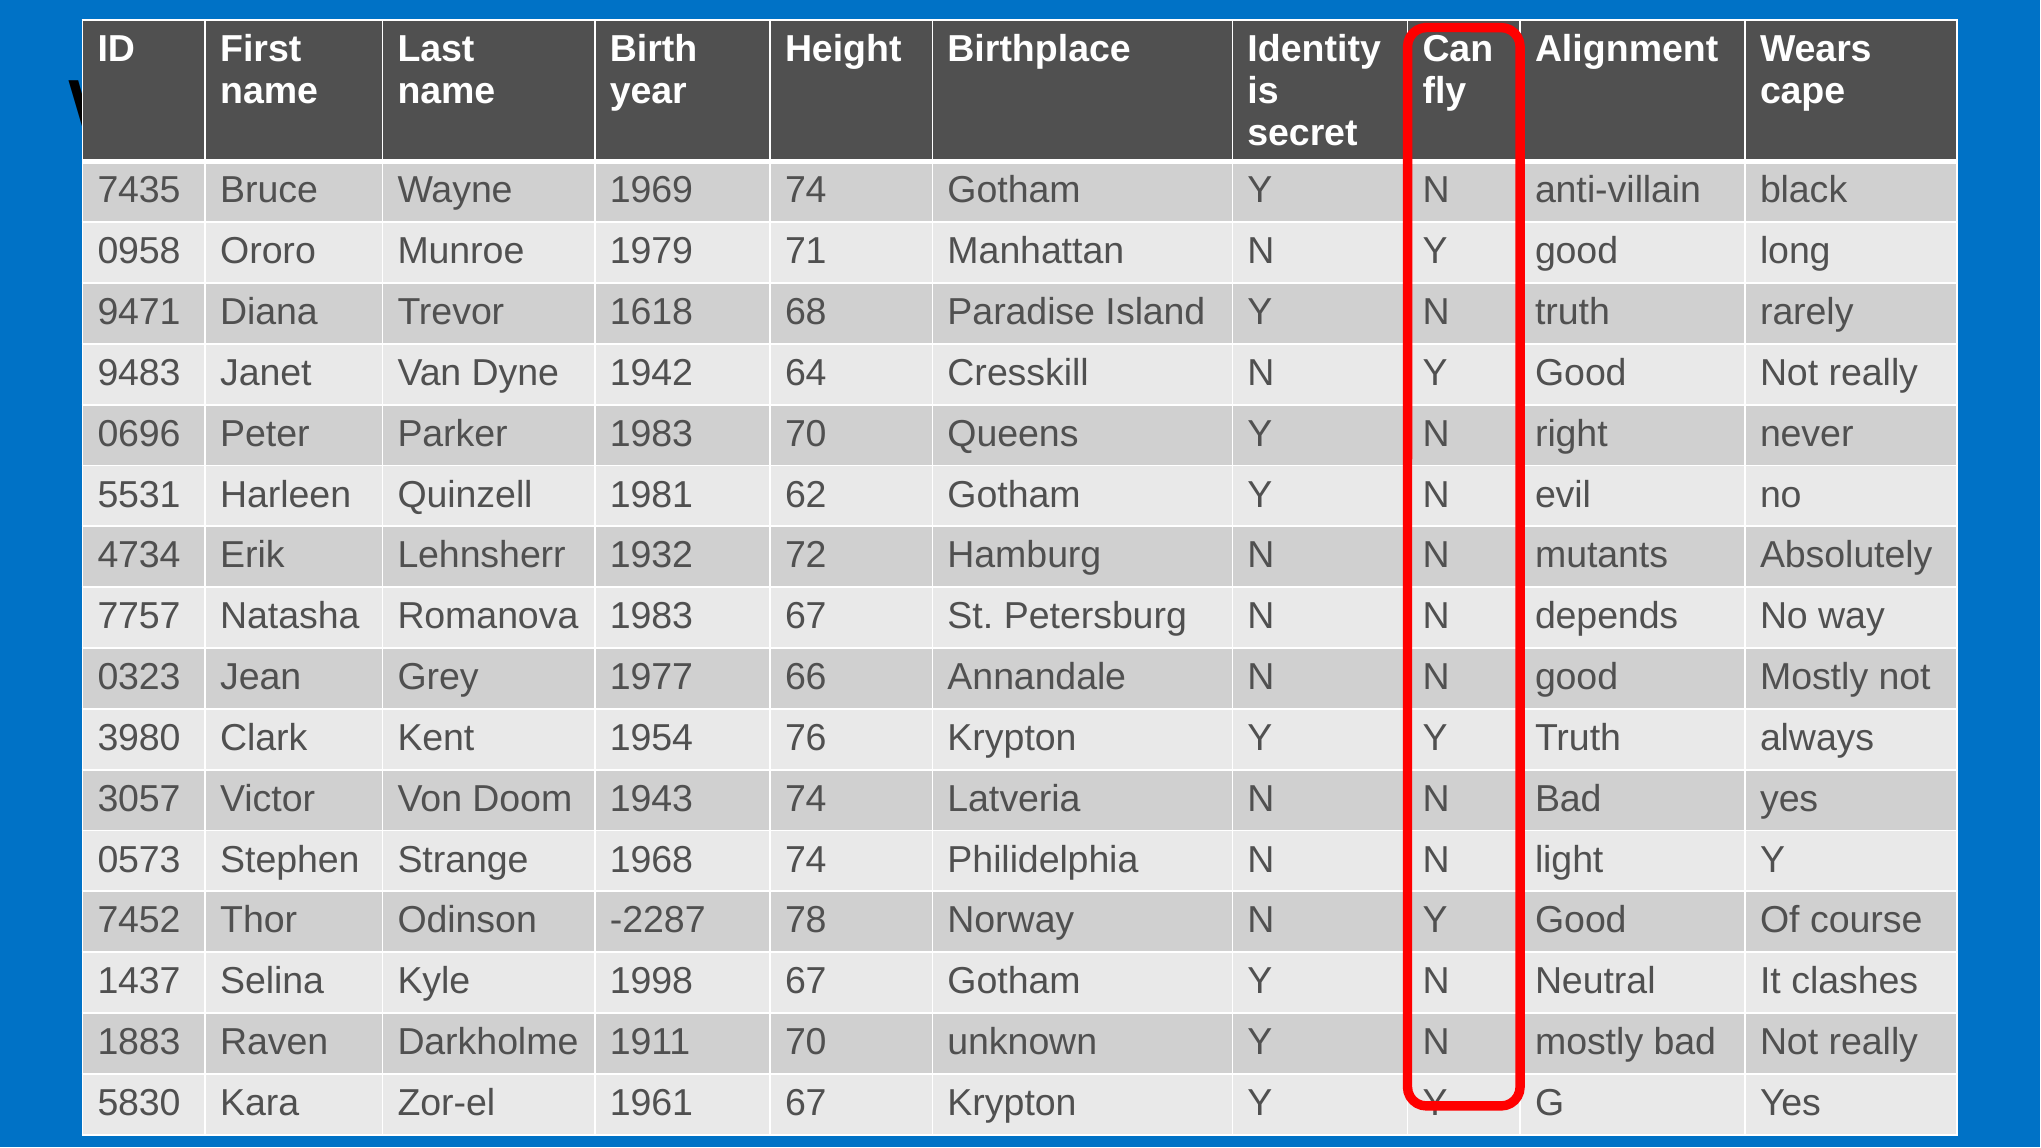

| ID | First name | Last name | Birth year | Height | Birthplace | Identity is secret | Can fly | Alignment | Wears cape |
| --- | --- | --- | --- | --- | --- | --- | --- | --- | --- |
| 7435 | Bruce | Wayne | 1969 | 74 | Gotham | Y | N | anti-villain | black |
| 0958 | Ororo | Munroe | 1979 | 71 | Manhattan | N | Y | good | long |
| 9471 | Diana | Trevor | 1618 | 68 | Paradise Island | Y | N | truth | rarely |
| 9483 | Janet | Van Dyne | 1942 | 64 | Cresskill | N | Y | Good | Not really |
| 0696 | Peter | Parker | 1983 | 70 | Queens | Y | N | right | never |
| 5531 | Harleen | Quinzell | 1981 | 62 | Gotham | Y | N | evil | no |
| 4734 | Erik | Lehnsherr | 1932 | 72 | Hamburg | N | N | mutants | Absolutely |
| 7757 | Natasha | Romanova | 1983 | 67 | St. Petersburg | N | N | depends | No way |
| 0323 | Jean | Grey | 1977 | 66 | Annandale | N | N | good | Mostly not |
| 3980 | Clark | Kent | 1954 | 76 | Krypton | Y | Y | Truth | always |
| 3057 | Victor | Von Doom | 1943 | 74 | Latveria | N | N | Bad | yes |
| 0573 | Stephen | Strange | 1968 | 74 | Philidelphia | N | N | light | Y |
| 7452 | Thor | Odinson | -2287 | 78 | Norway | N | Y | Good | Of course |
| 1437 | Selina | Kyle | 1998 | 67 | Gotham | Y | N | Neutral | It clashes |
| 1883 | Raven | Darkholme | 1911 | 70 | unknown | Y | N | mostly bad | Not really |
| 5830 | Kara | Zor-el | 1961 | 67 | Krypton | Y | Y | G | Yes |

# Ways to create new features